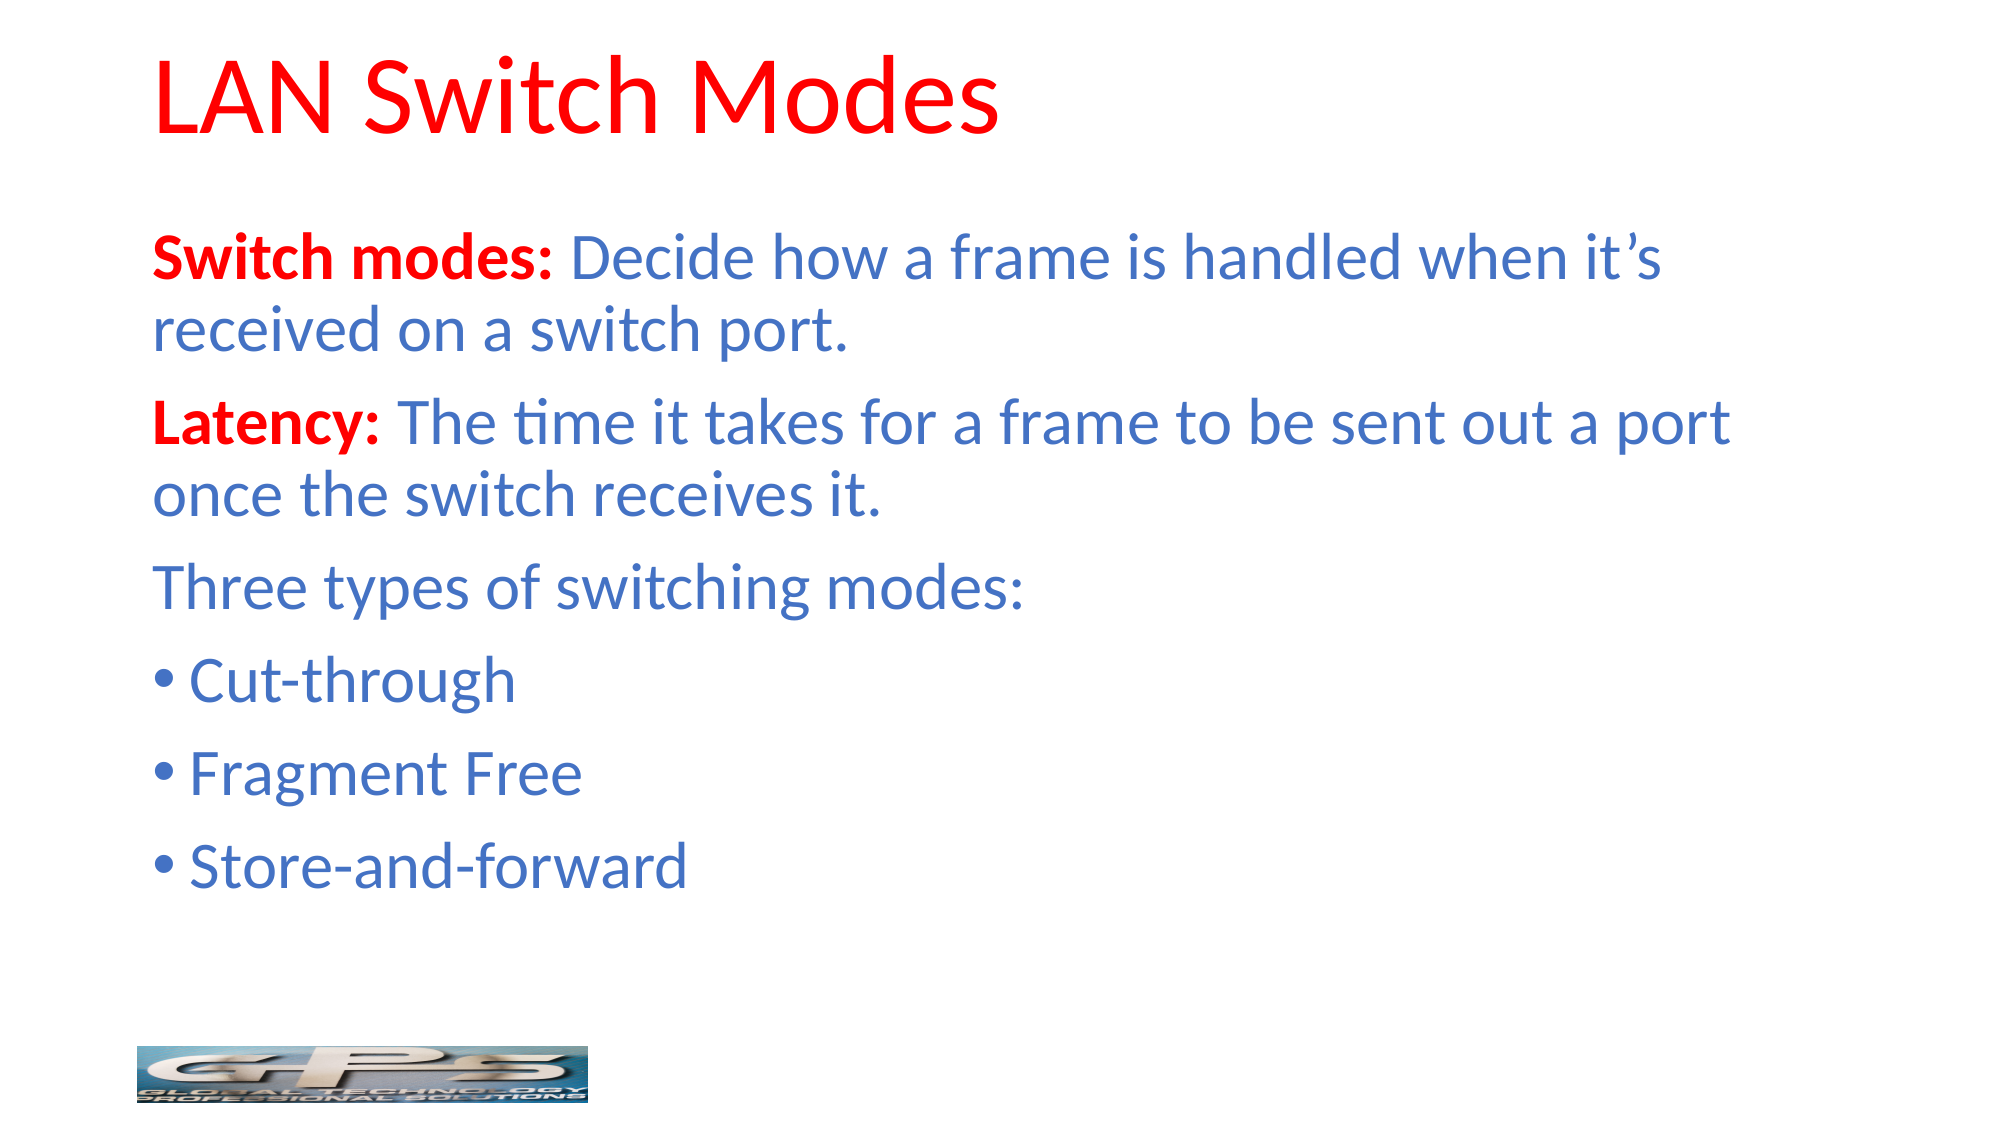

# LAN Switch Modes
Switch modes: Decide how a frame is handled when it’s received on a switch port.
Latency: The time it takes for a frame to be sent out a port once the switch receives it.
Three types of switching modes:
Cut-through
Fragment Free
Store-and-forward